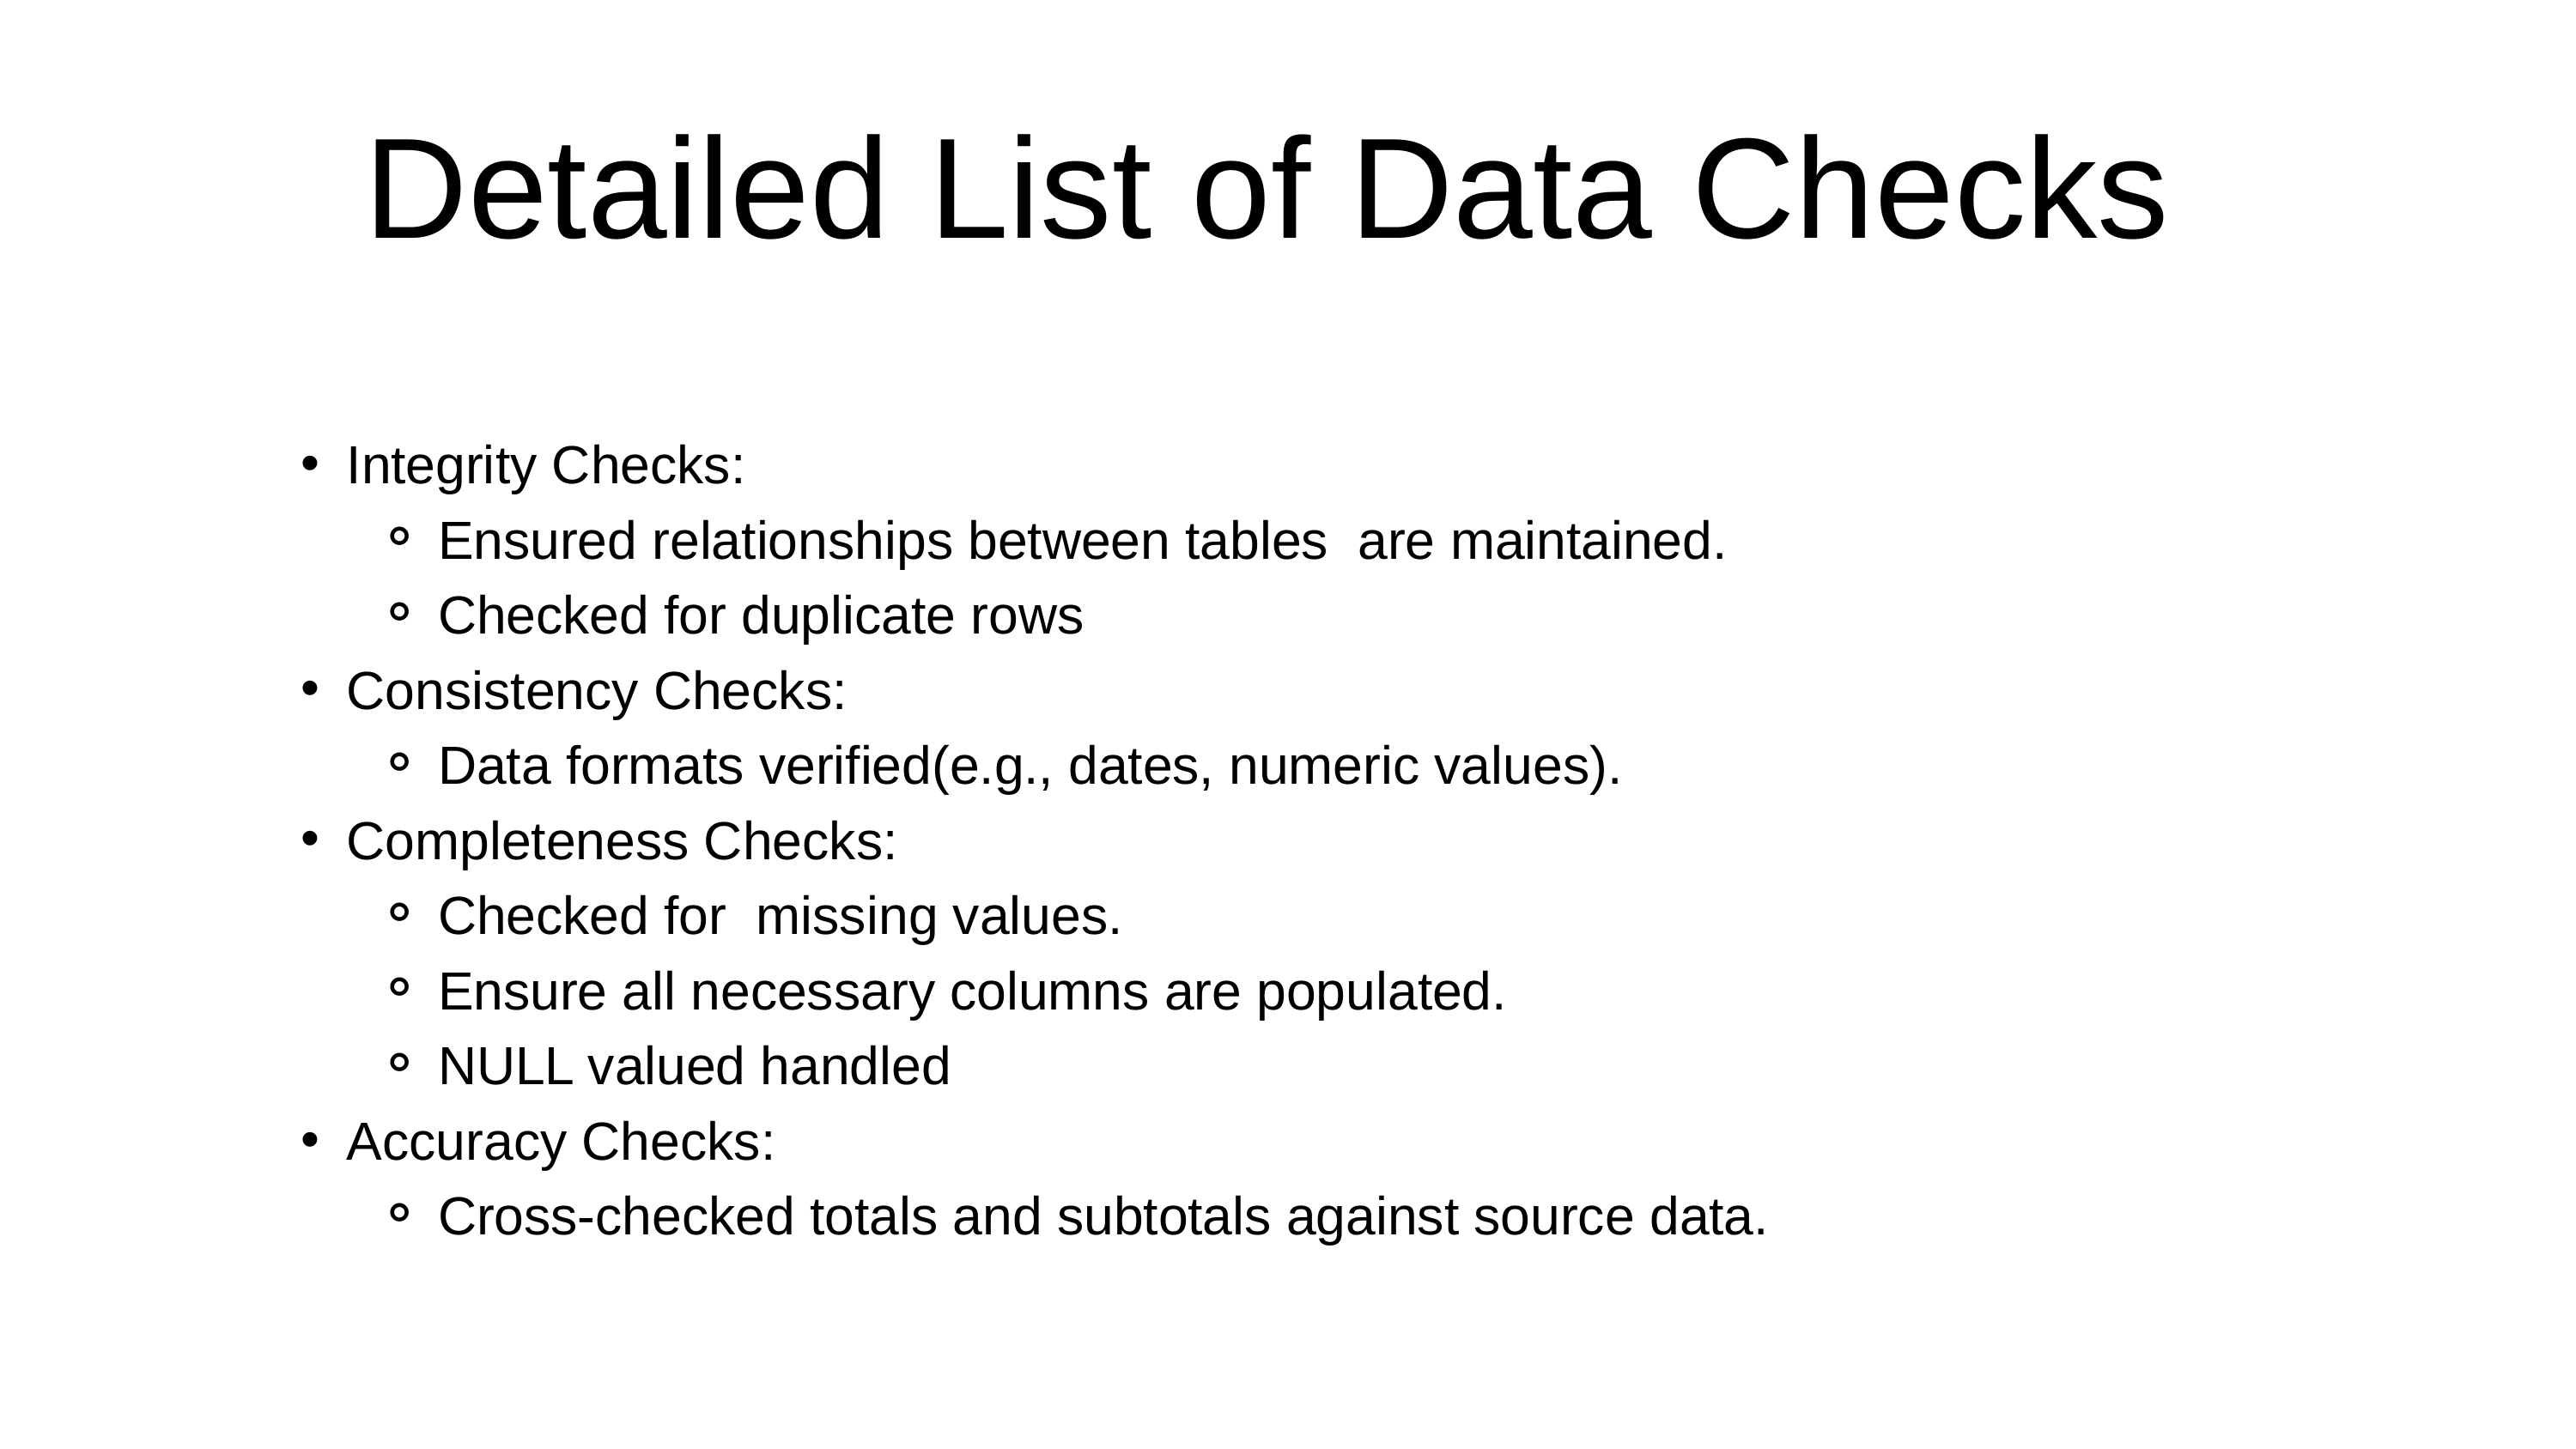

Detailed List of Data Checks
Integrity Checks:​
Ensured relationships between tables  are maintained.​
Checked for duplicate rows
Consistency Checks:​
Data formats verified(e.g., dates, numeric values).​
Completeness Checks:​
Checked for  missing values.​
Ensure all necessary columns are populated.
NULL valued handled
Accuracy Checks:​
Cross-checked totals and subtotals against source data.